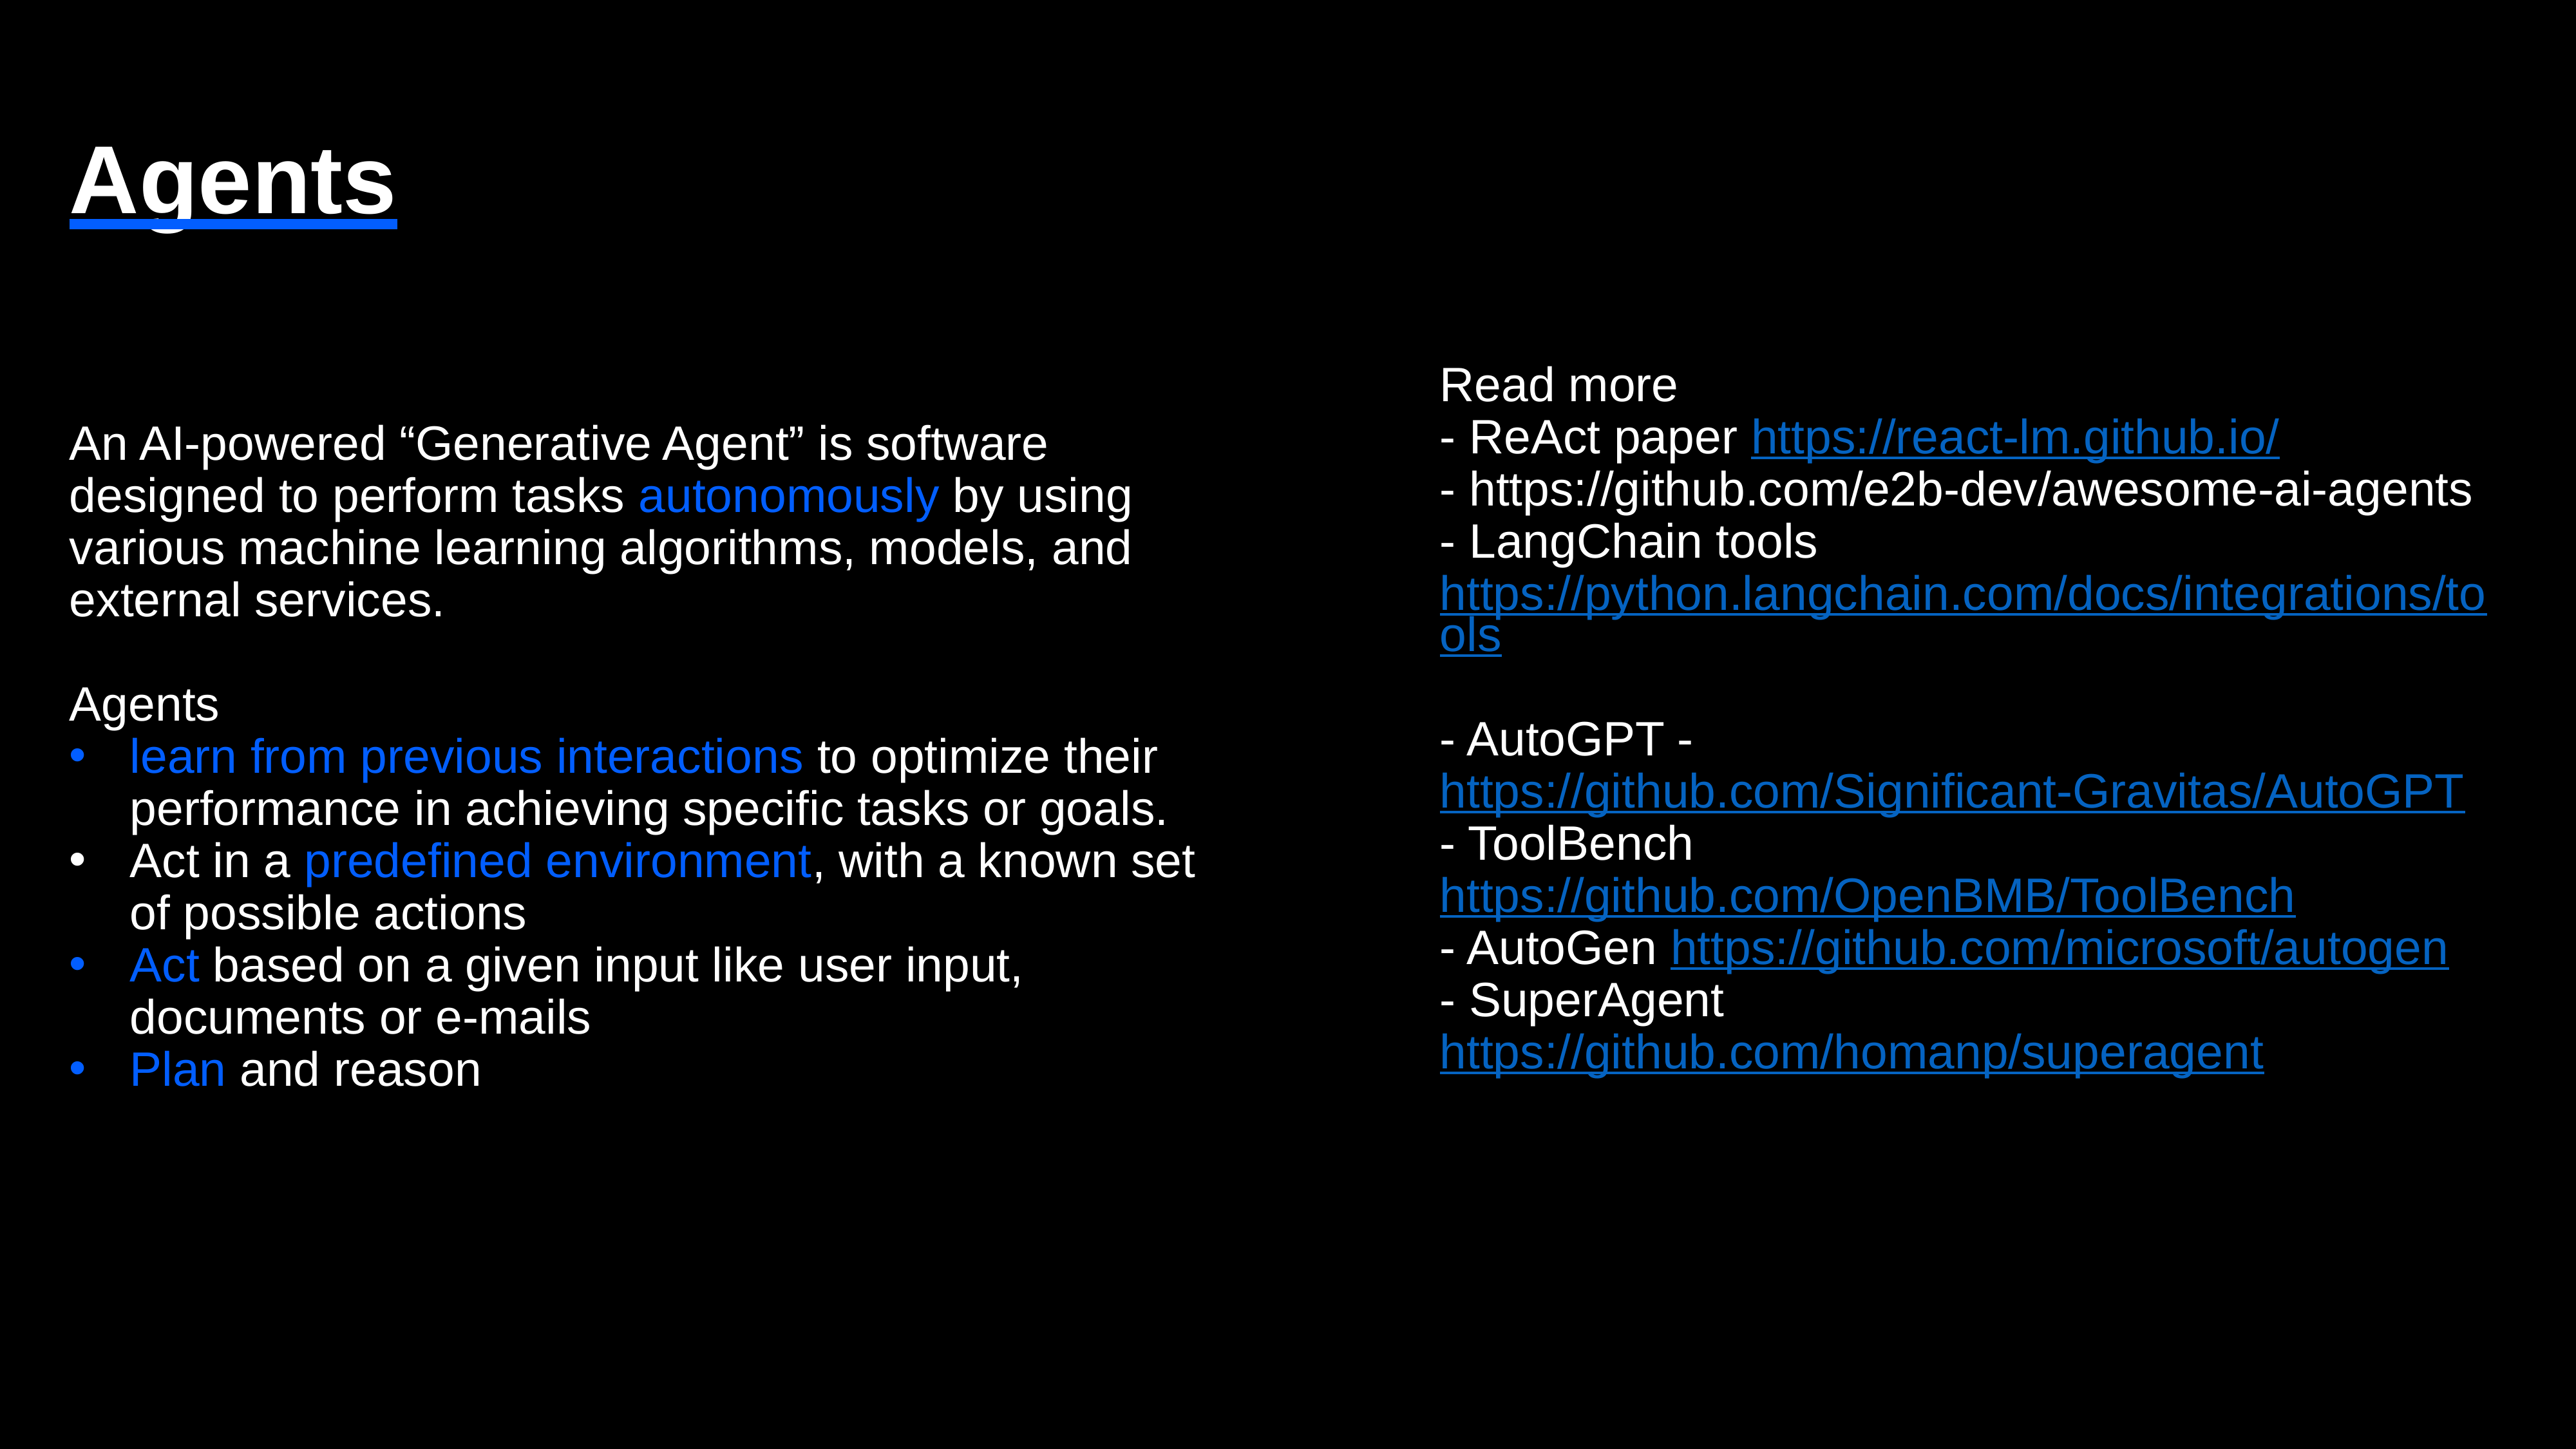

# Agents

Read more
- ReAct paper https://react-lm.github.io/
- https://github.com/e2b-dev/awesome-ai-agents
- LangChain tools https://python.langchain.com/docs/integrations/tools

- AutoGPT - https://github.com/Significant-Gravitas/AutoGPT
- ToolBench https://github.com/OpenBMB/ToolBench
- AutoGen https://github.com/microsoft/autogen
- SuperAgent https://github.com/homanp/superagent

An AI-powered “Generative Agent” is software designed to perform tasks autonomously by using various machine learning algorithms, models, and external services.

Agents
learn from previous interactions to optimize their performance in achieving specific tasks or goals.
Act in a predefined environment, with a known set of possible actions
Act based on a given input like user input, documents or e-mails
Plan and reason